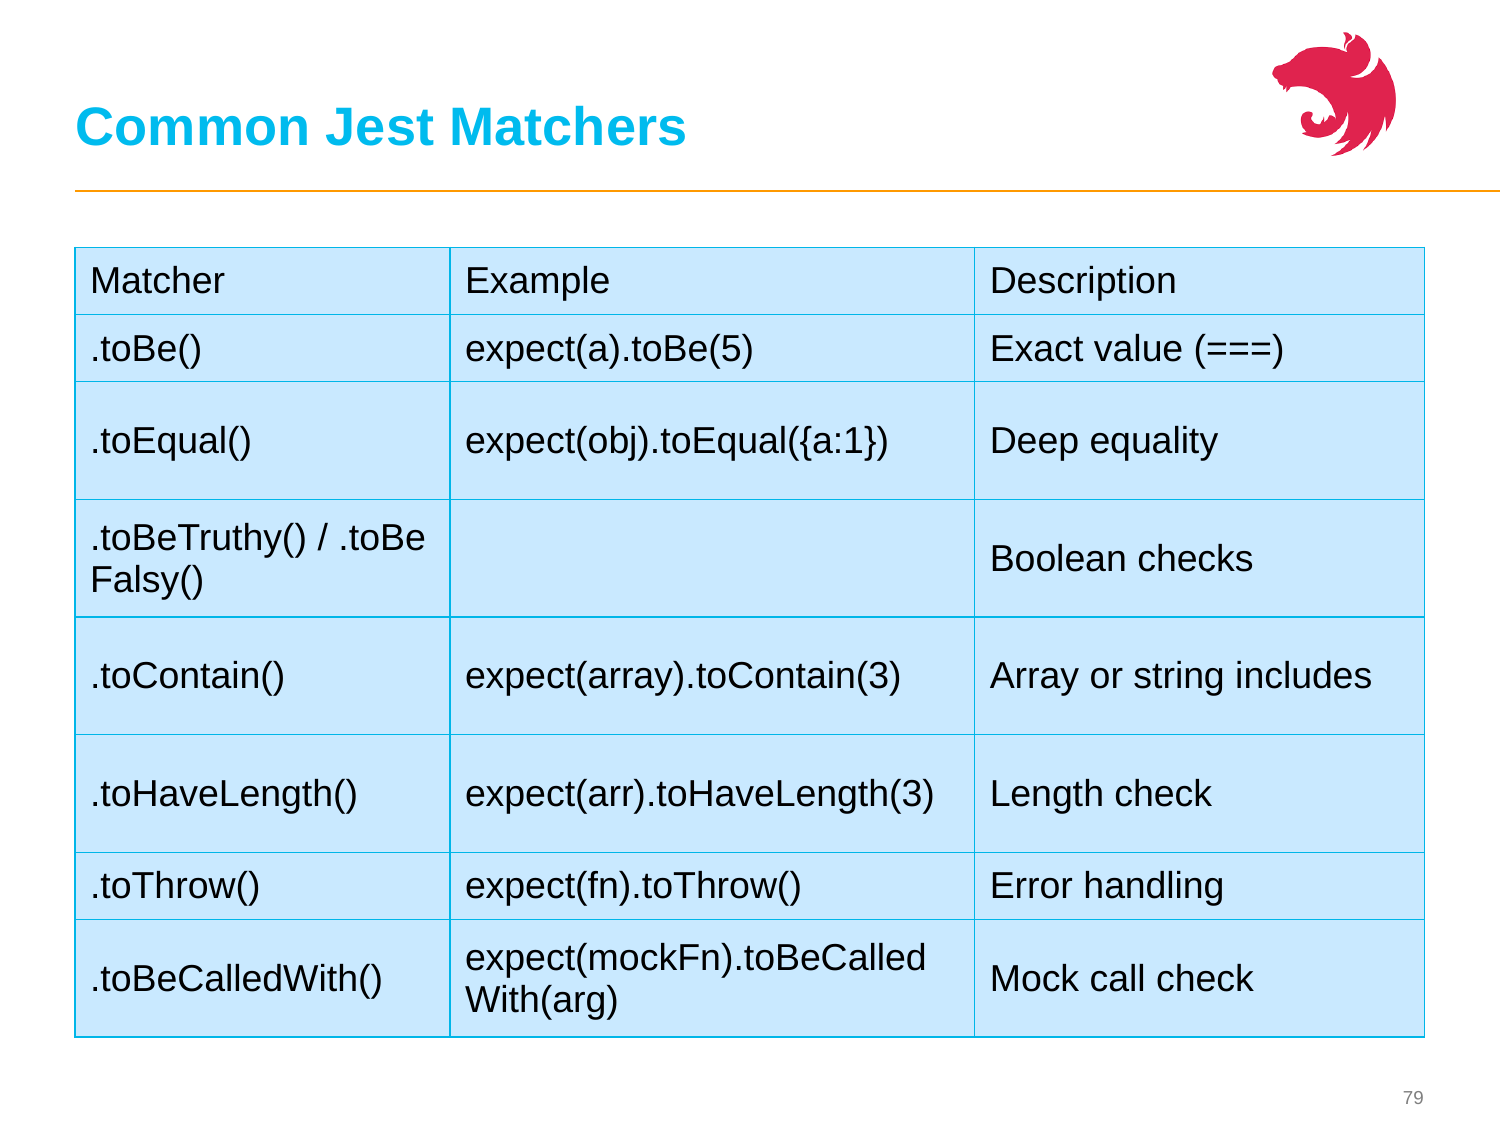

# Common Jest Matchers
| Matcher | Example | Description |
| --- | --- | --- |
| .toBe() | expect(a).toBe(5) | Exact value (===) |
| .toEqual() | expect(obj).toEqual({a:1}) | Deep equality |
| .toBeTruthy() / .toBeFalsy() |  | Boolean checks |
| .toContain() | expect(array).toContain(3) | Array or string includes |
| .toHaveLength() | expect(arr).toHaveLength(3) | Length check |
| .toThrow() | expect(fn).toThrow() | Error handling |
| .toBeCalledWith() | expect(mockFn).toBeCalledWith(arg) | Mock call check |